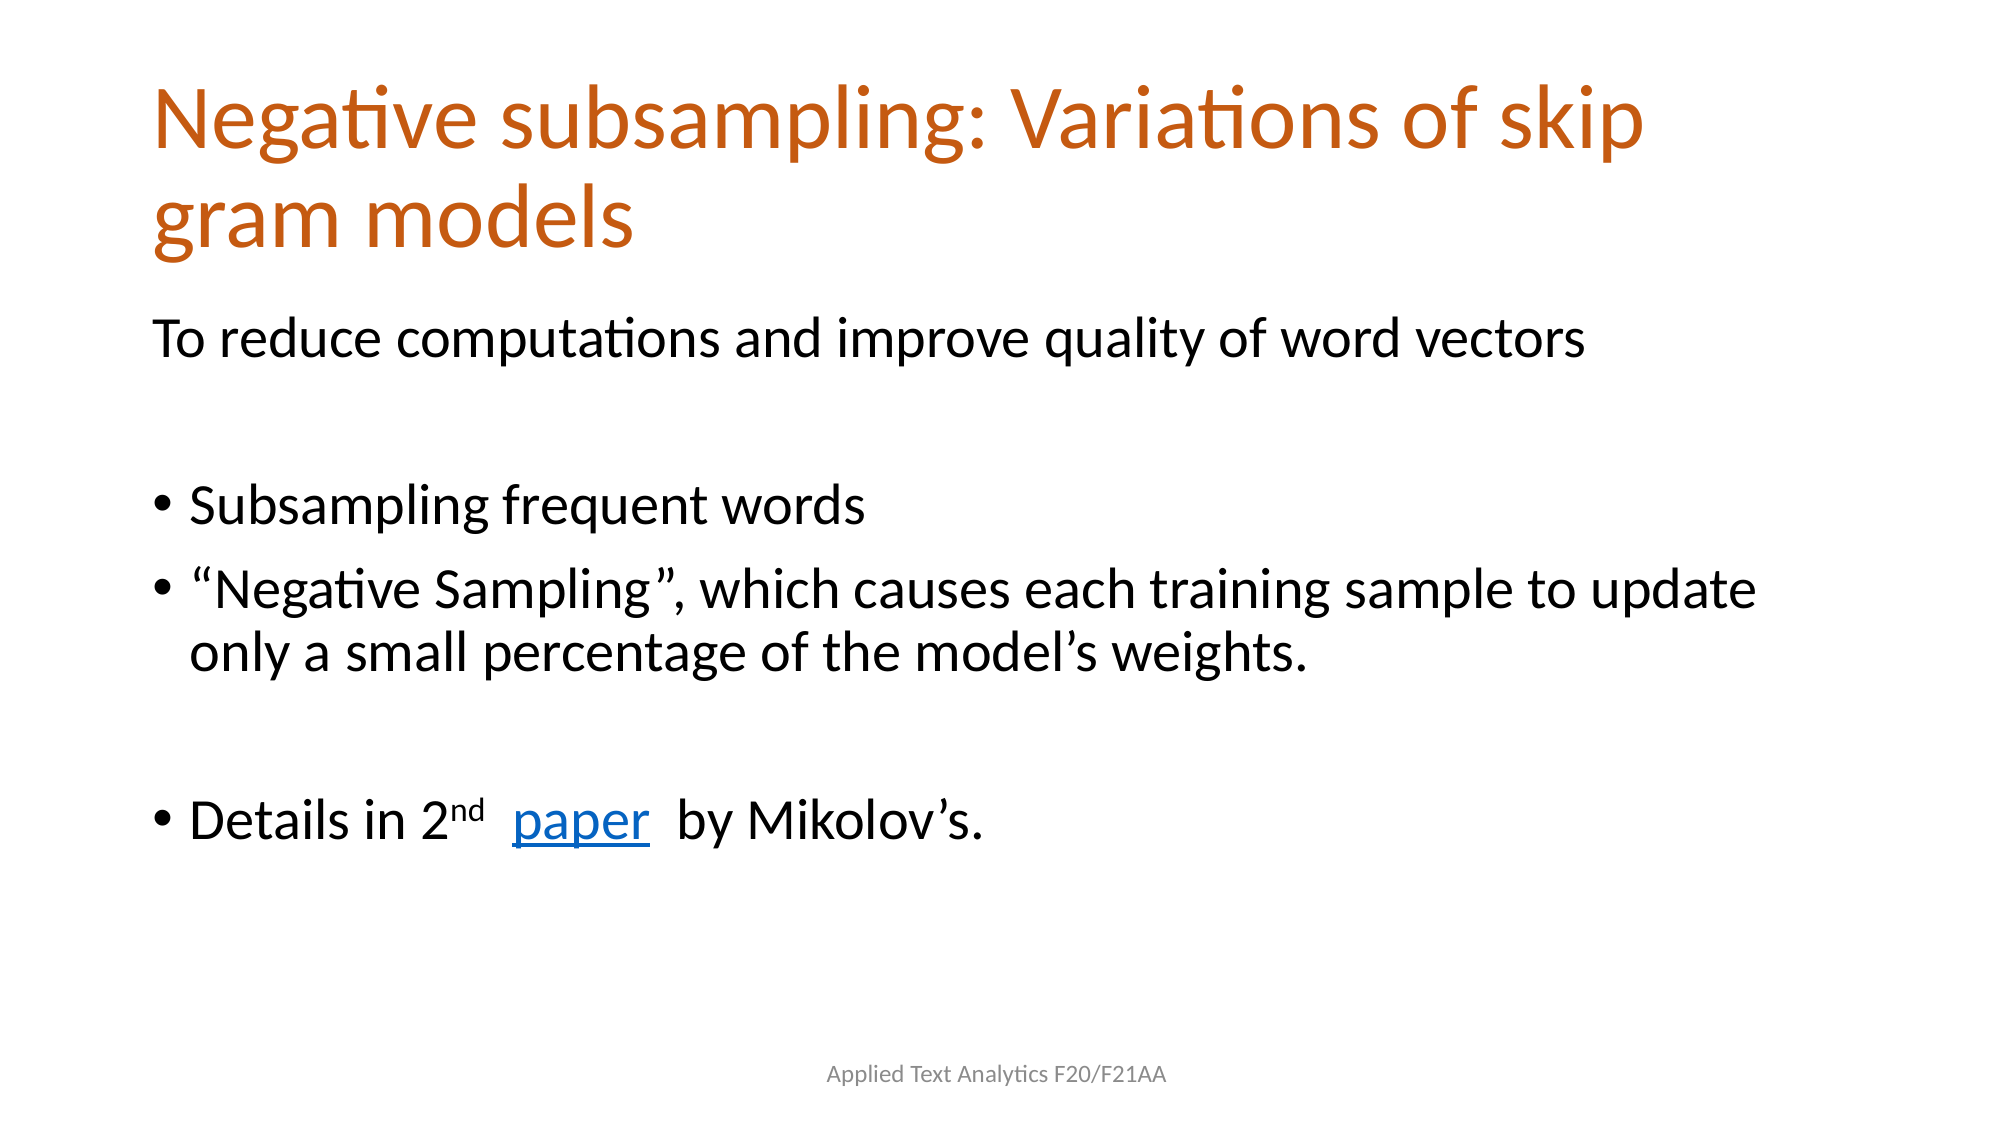

# Negative subsampling: Variations of skip gram models
To reduce computations and improve quality of word vectors

Subsampling frequent words
“Negative Sampling”, which causes each training sample to update only a small percentage of the model’s weights.

Details in 2nd  paper  by Mikolov’s.
Applied Text Analytics F20/F21AA